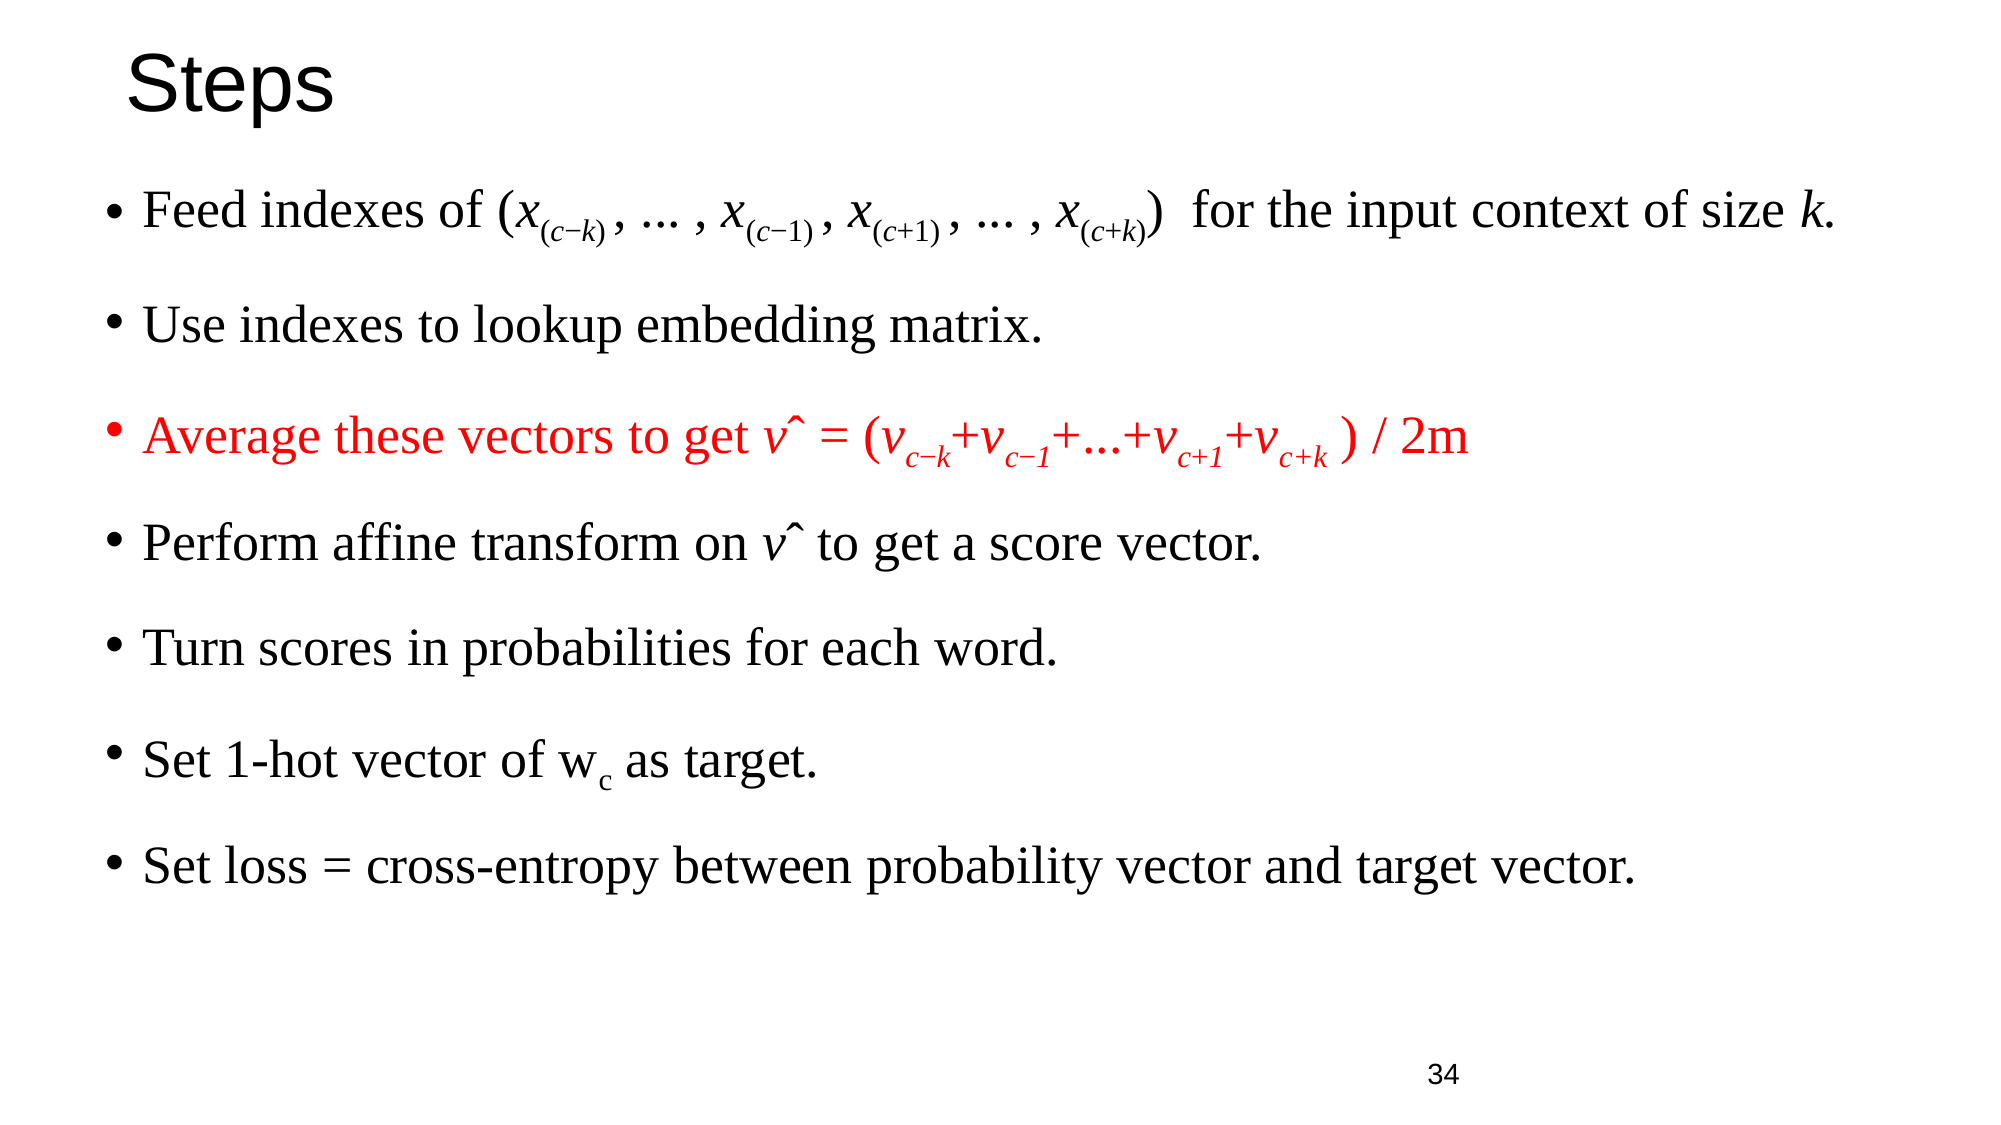

# Steps
Feed indexes of (x(c−k) , ... , x(c−1) , x(c+1) , ... , x(c+k))  for the input context of size k.

Use indexes to lookup embedding matrix.

Average these vectors to get vˆ = (vc−k+vc−1+...+vc+1+vc+k ) / 2m

Perform affine transform on vˆ to get a score vector.

Turn scores in probabilities for each word.

Set 1-hot vector of wc as target.

Set loss = cross-entropy between probability vector and target vector.

34